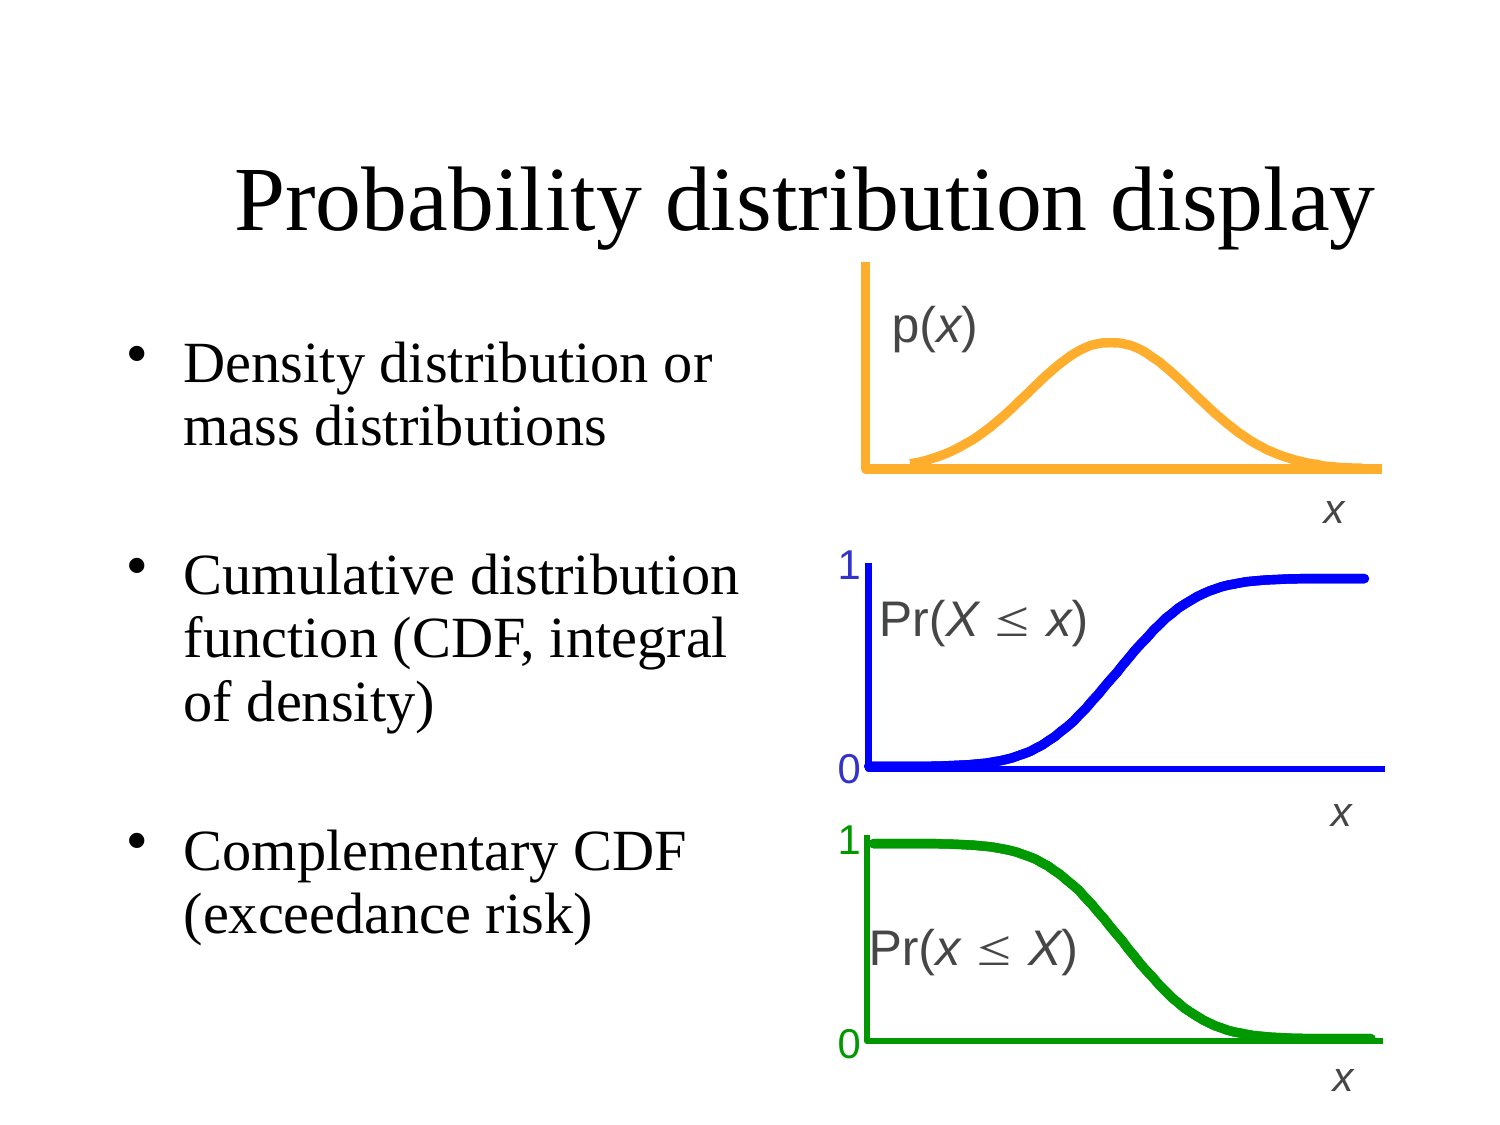

# Probability distribution display

p(x)
Density distribution or mass distributions

Cumulative distribution function (CDF, integral of density)

Complementary CDF (exceedance risk)

x
1

Pr(X ≤ x)
0
x
1

Pr(x ≤ X)
0
x